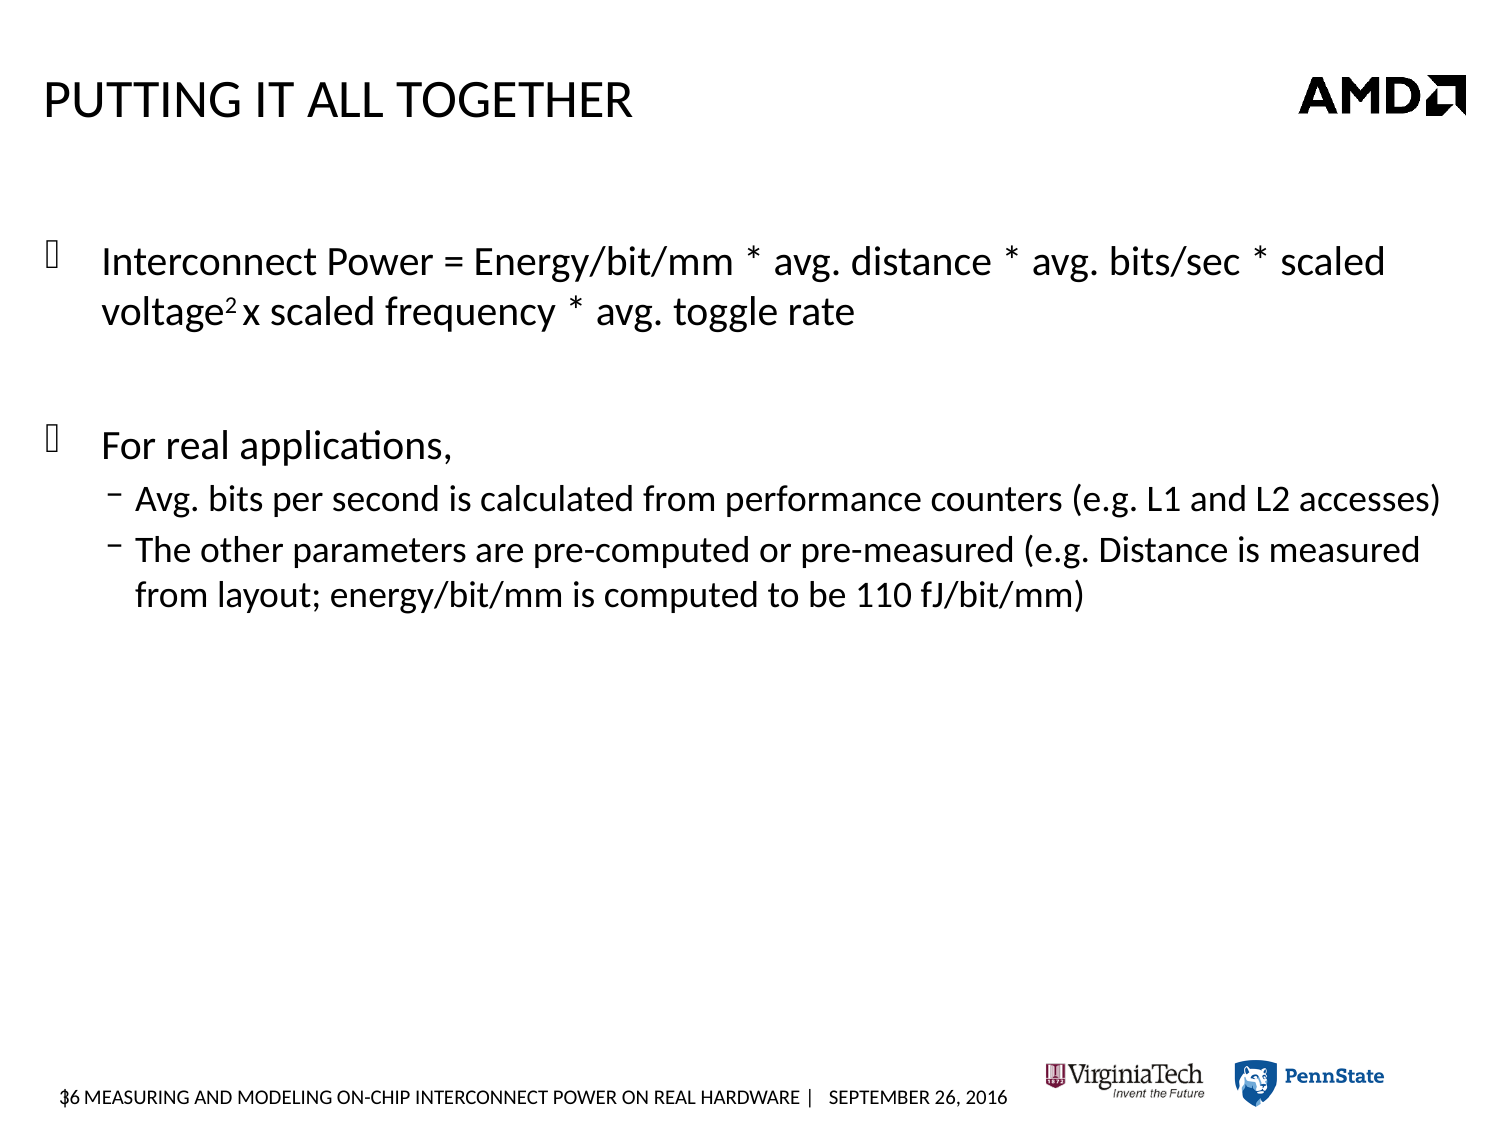

# Putting it all together
Interconnect Power = Energy/bit/mm * avg. distance * avg. bits/sec * scaled voltage2 x scaled frequency * avg. toggle rate

For real applications,
Avg. bits per second is calculated from performance counters (e.g. L1 and L2 accesses)
The other parameters are pre-computed or pre-measured (e.g. Distance is measured from layout; energy/bit/mm is computed to be 110 fJ/bit/mm)